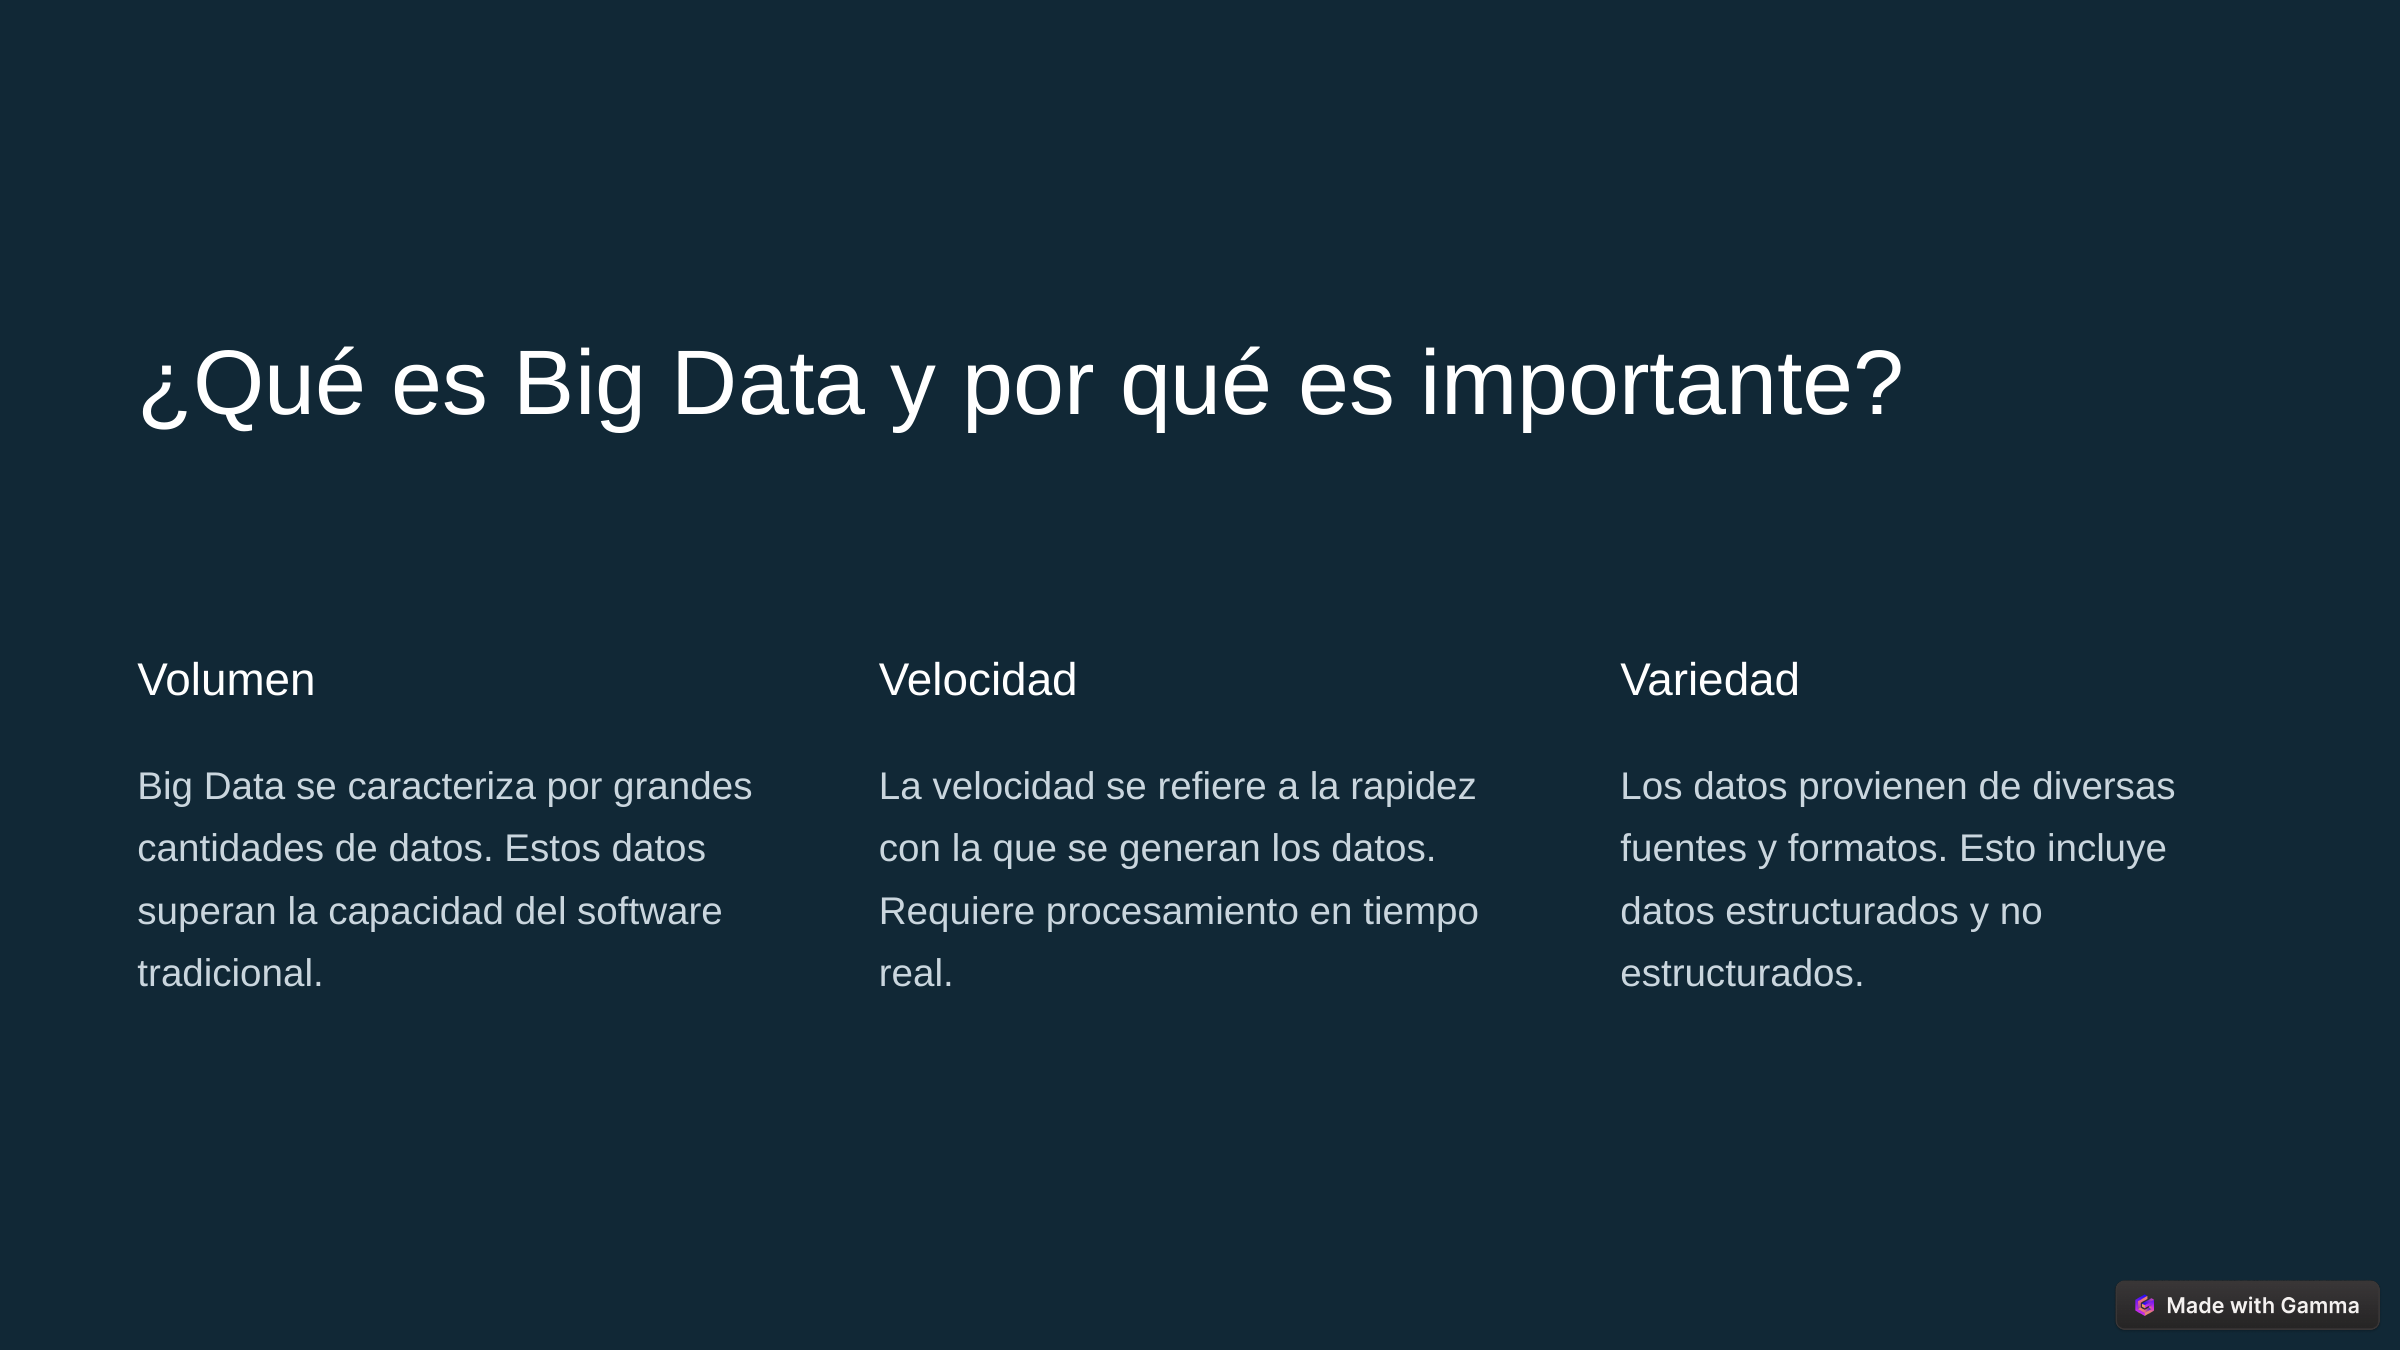

¿Qué es Big Data y por qué es importante?
Volumen
Velocidad
Variedad
Big Data se caracteriza por grandes cantidades de datos. Estos datos superan la capacidad del software tradicional.
La velocidad se refiere a la rapidez con la que se generan los datos. Requiere procesamiento en tiempo real.
Los datos provienen de diversas fuentes y formatos. Esto incluye datos estructurados y no estructurados.